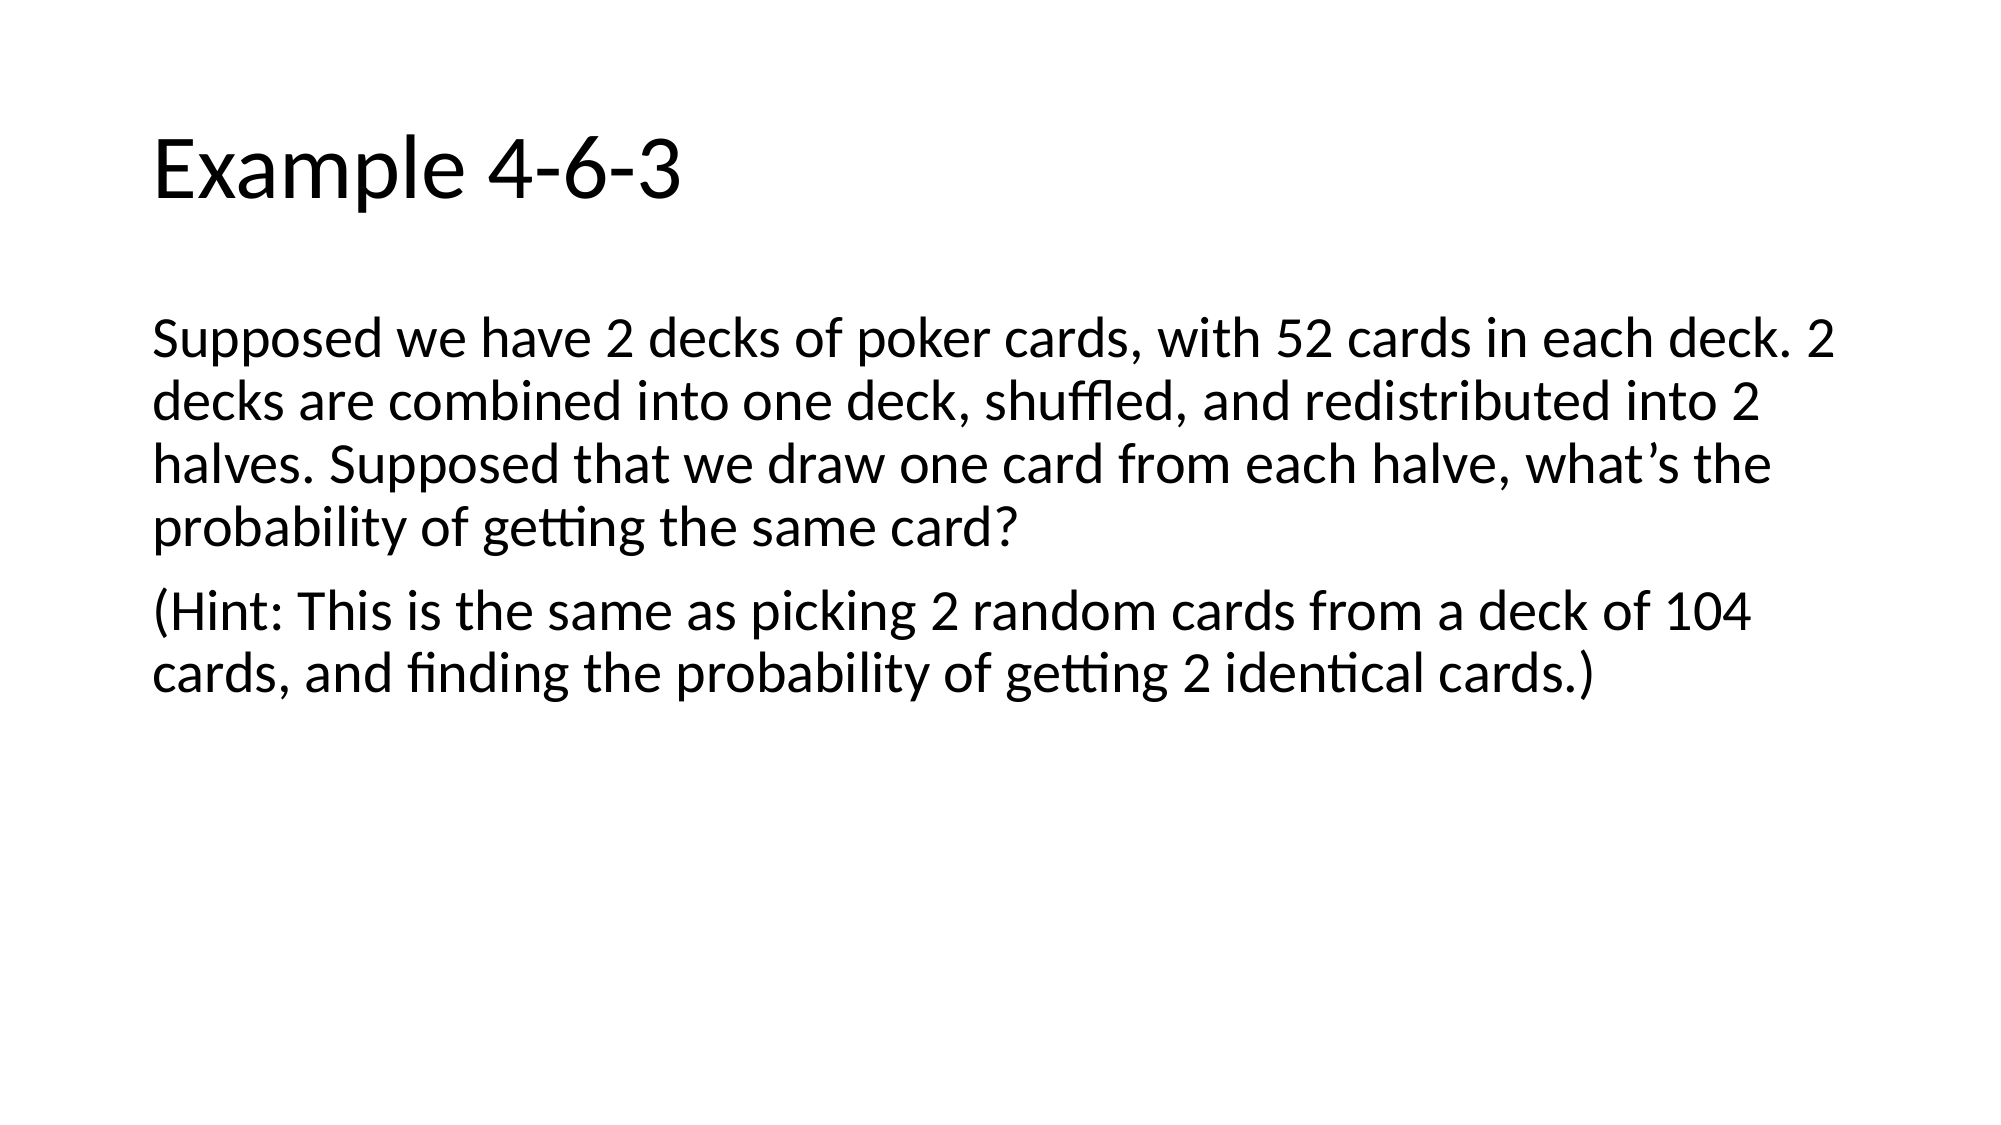

# Example 4-6-3
Supposed we have 2 decks of poker cards, with 52 cards in each deck. 2 decks are combined into one deck, shuffled, and redistributed into 2 halves. Supposed that we draw one card from each halve, what’s the probability of getting the same card?
(Hint: This is the same as picking 2 random cards from a deck of 104 cards, and finding the probability of getting 2 identical cards.)